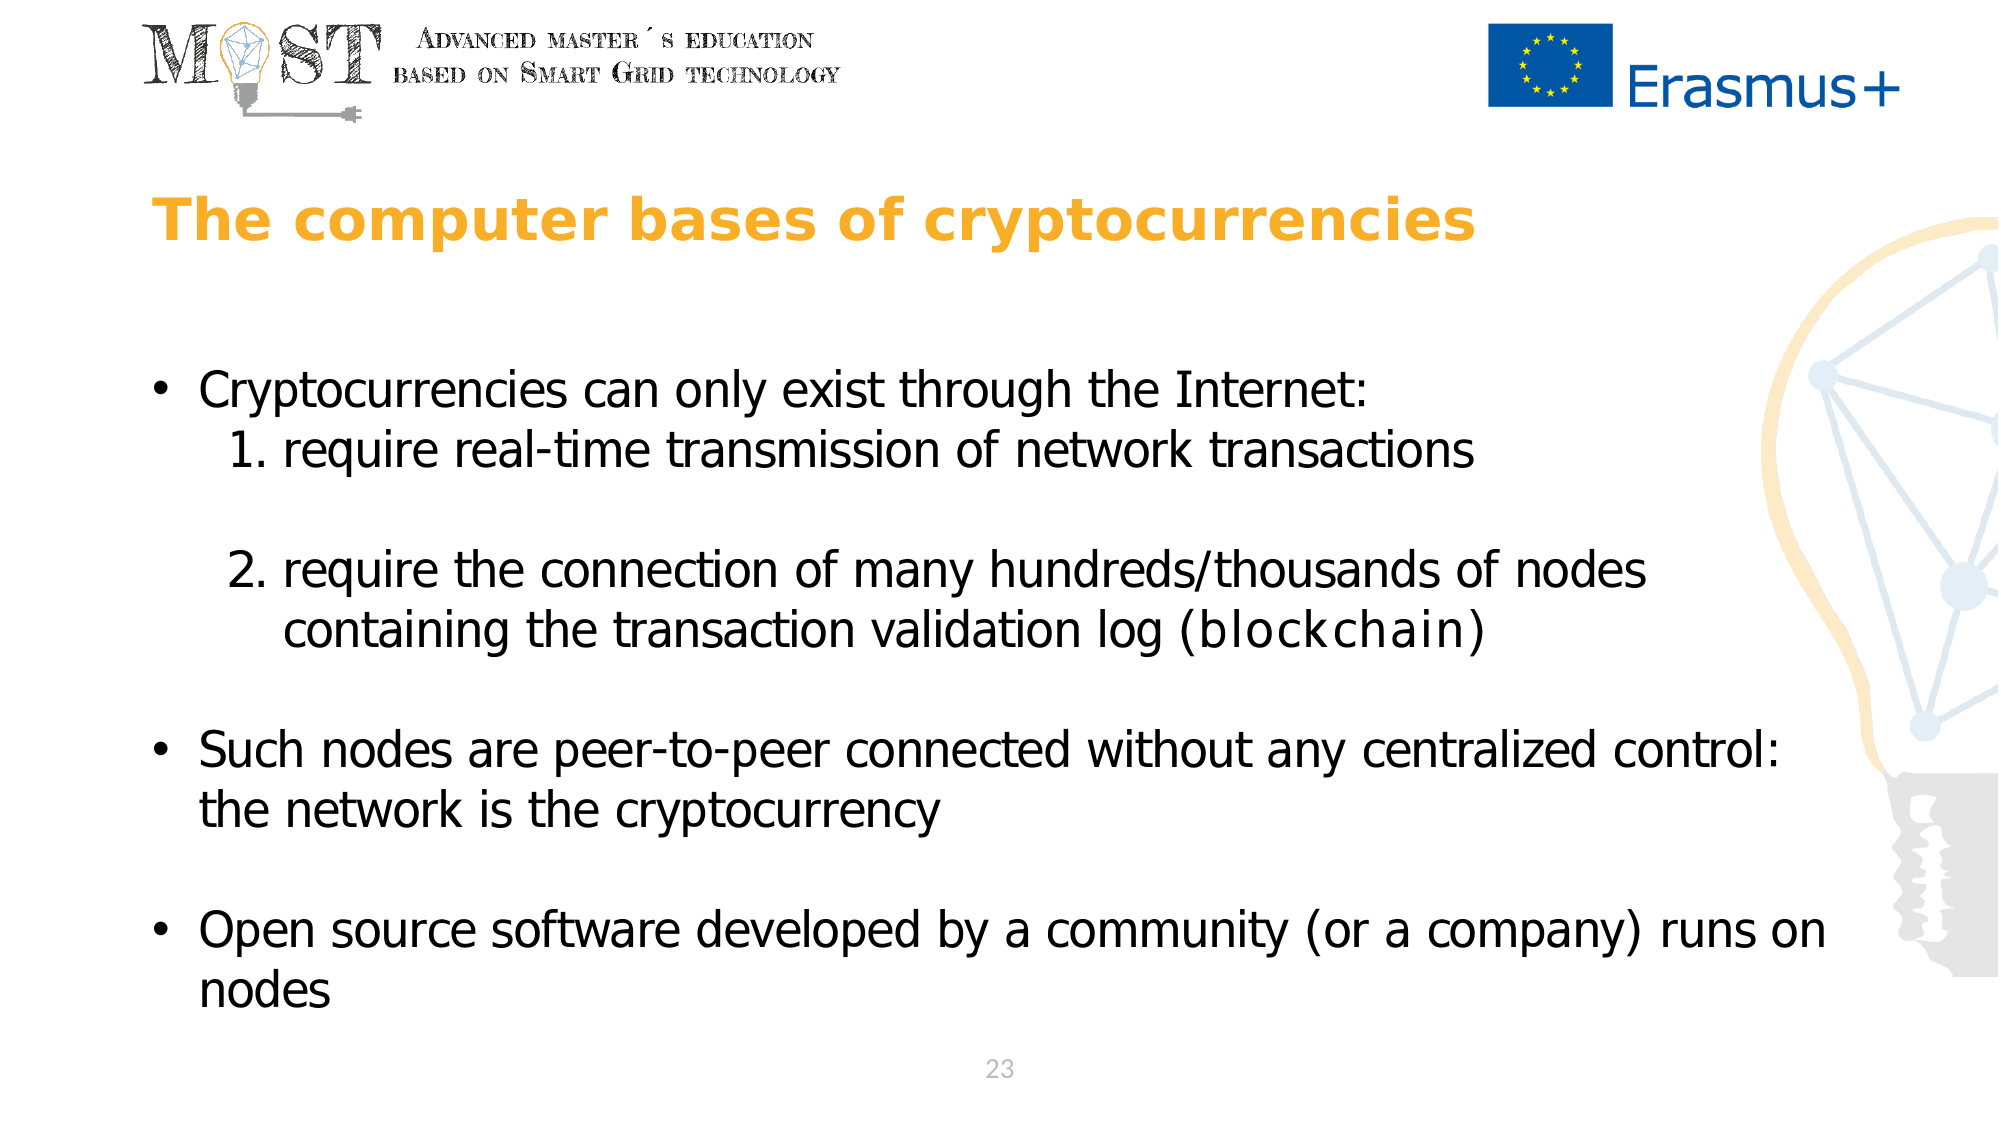

# The computer bases of cryptocurrencies
Cryptocurrencies can only exist through the Internet:
require real-time transmission of network transactions

require the connection of many hundreds/thousands of nodes containing the transaction validation log (blockchain)

Such nodes are peer-to-peer connected without any centralized control: the network is the cryptocurrency

Open source software developed by a community (or a company) runs on nodes
23